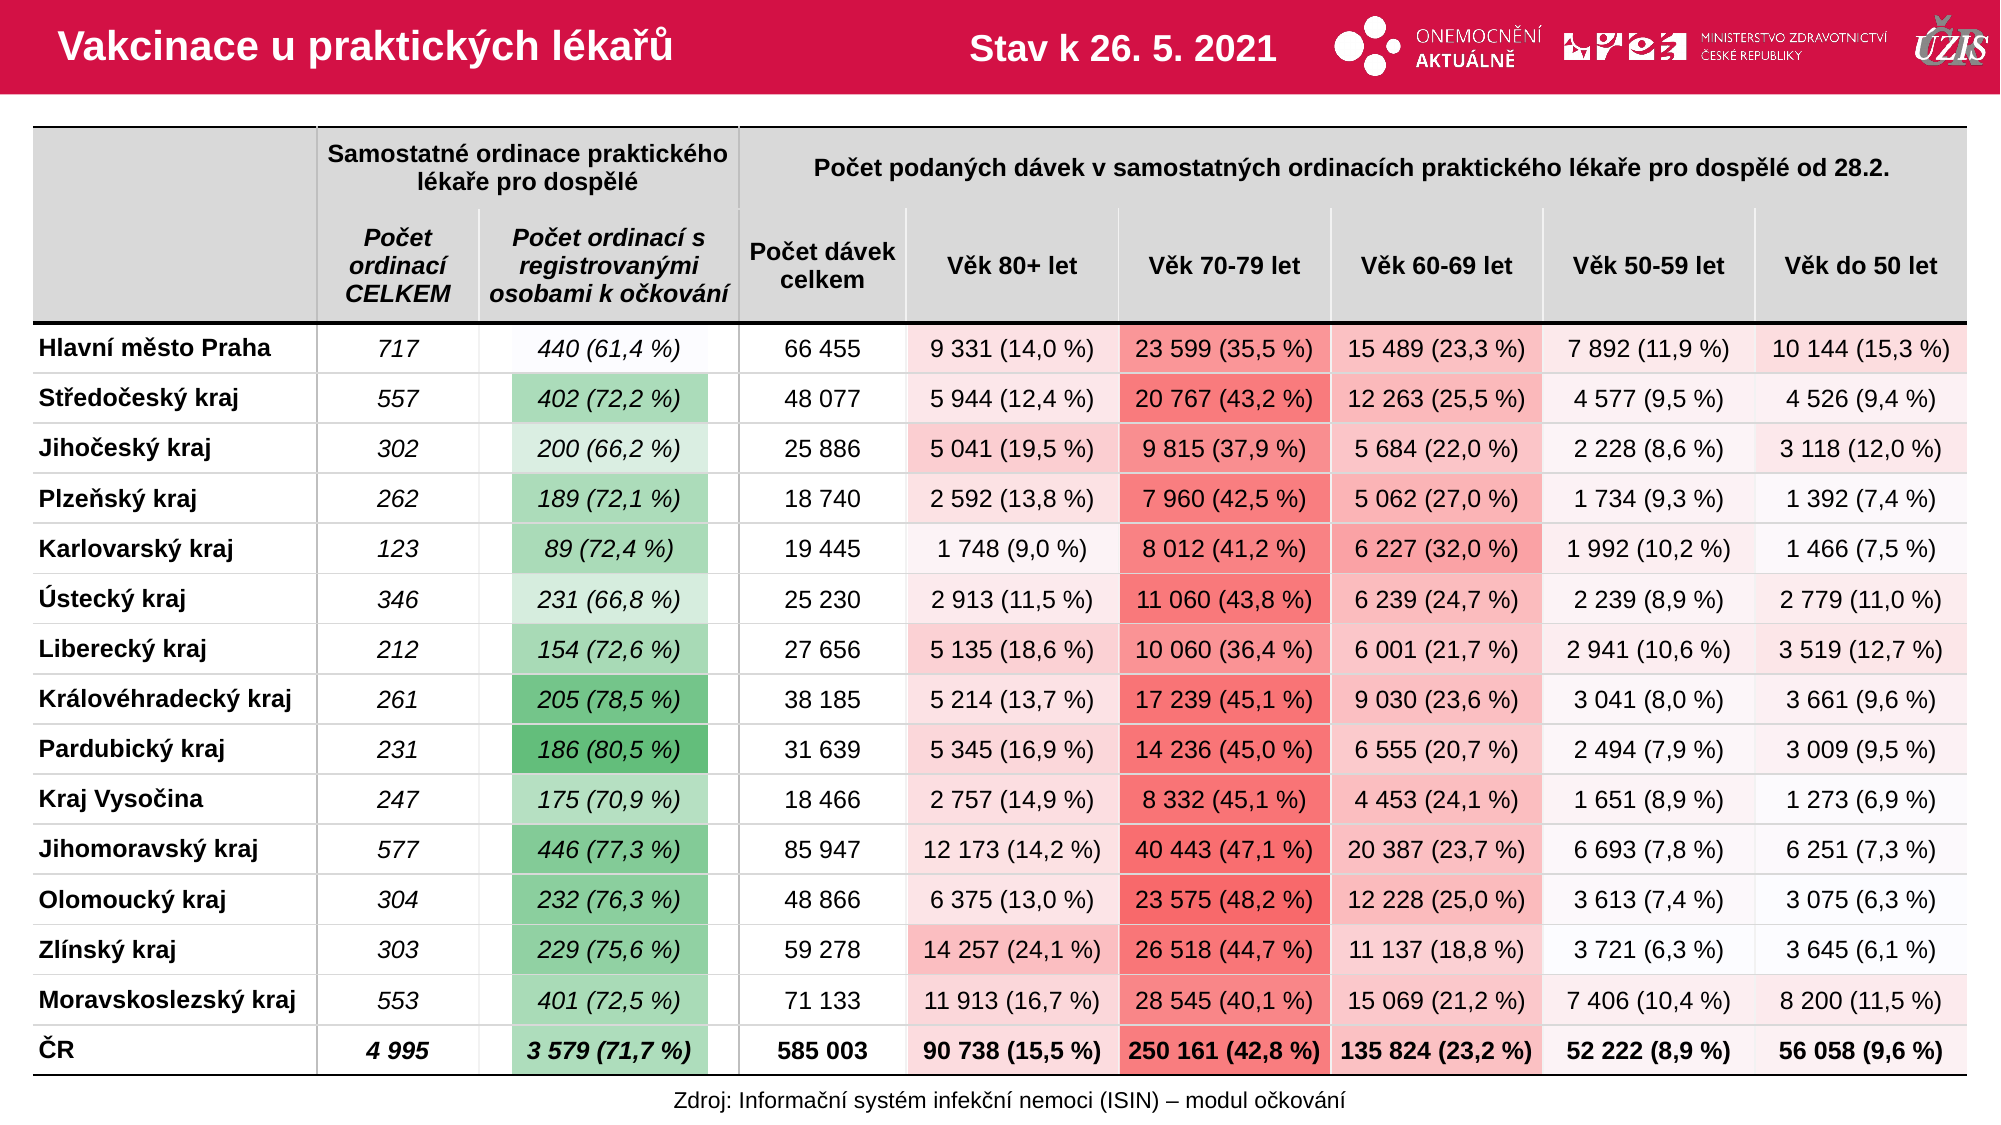

# Vakcinace u praktických lékařů
Stav k 26. 5. 2021
|  | Samostatné ordinace praktického lékaře pro dospělé |  | Počet podaných dávek v samostatných ordinacích praktického lékaře pro dospělé od 28.2. |  |  |  |  |  |
| --- | --- | --- | --- | --- | --- | --- | --- | --- |
|  | Počet ordinací CELKEM | Počet ordinací s registrovanými osobami k očkování | Počet dávek celkem | Věk 80+ let | Věk 70-79 let | Věk 60-69 let | Věk 50-59 let | Věk do 50 let |
| Hlavní město Praha | 717 | 440 (61,4 %) | 66 455 | 9 331 (14,0 %) | 23 599 (35,5 %) | 15 489 (23,3 %) | 7 892 (11,9 %) | 10 144 (15,3 %) |
| Středočeský kraj | 557 | 402 (72,2 %) | 48 077 | 5 944 (12,4 %) | 20 767 (43,2 %) | 12 263 (25,5 %) | 4 577 (9,5 %) | 4 526 (9,4 %) |
| Jihočeský kraj | 302 | 200 (66,2 %) | 25 886 | 5 041 (19,5 %) | 9 815 (37,9 %) | 5 684 (22,0 %) | 2 228 (8,6 %) | 3 118 (12,0 %) |
| Plzeňský kraj | 262 | 189 (72,1 %) | 18 740 | 2 592 (13,8 %) | 7 960 (42,5 %) | 5 062 (27,0 %) | 1 734 (9,3 %) | 1 392 (7,4 %) |
| Karlovarský kraj | 123 | 89 (72,4 %) | 19 445 | 1 748 (9,0 %) | 8 012 (41,2 %) | 6 227 (32,0 %) | 1 992 (10,2 %) | 1 466 (7,5 %) |
| Ústecký kraj | 346 | 231 (66,8 %) | 25 230 | 2 913 (11,5 %) | 11 060 (43,8 %) | 6 239 (24,7 %) | 2 239 (8,9 %) | 2 779 (11,0 %) |
| Liberecký kraj | 212 | 154 (72,6 %) | 27 656 | 5 135 (18,6 %) | 10 060 (36,4 %) | 6 001 (21,7 %) | 2 941 (10,6 %) | 3 519 (12,7 %) |
| Královéhradecký kraj | 261 | 205 (78,5 %) | 38 185 | 5 214 (13,7 %) | 17 239 (45,1 %) | 9 030 (23,6 %) | 3 041 (8,0 %) | 3 661 (9,6 %) |
| Pardubický kraj | 231 | 186 (80,5 %) | 31 639 | 5 345 (16,9 %) | 14 236 (45,0 %) | 6 555 (20,7 %) | 2 494 (7,9 %) | 3 009 (9,5 %) |
| Kraj Vysočina | 247 | 175 (70,9 %) | 18 466 | 2 757 (14,9 %) | 8 332 (45,1 %) | 4 453 (24,1 %) | 1 651 (8,9 %) | 1 273 (6,9 %) |
| Jihomoravský kraj | 577 | 446 (77,3 %) | 85 947 | 12 173 (14,2 %) | 40 443 (47,1 %) | 20 387 (23,7 %) | 6 693 (7,8 %) | 6 251 (7,3 %) |
| Olomoucký kraj | 304 | 232 (76,3 %) | 48 866 | 6 375 (13,0 %) | 23 575 (48,2 %) | 12 228 (25,0 %) | 3 613 (7,4 %) | 3 075 (6,3 %) |
| Zlínský kraj | 303 | 229 (75,6 %) | 59 278 | 14 257 (24,1 %) | 26 518 (44,7 %) | 11 137 (18,8 %) | 3 721 (6,3 %) | 3 645 (6,1 %) |
| Moravskoslezský kraj | 553 | 401 (72,5 %) | 71 133 | 11 913 (16,7 %) | 28 545 (40,1 %) | 15 069 (21,2 %) | 7 406 (10,4 %) | 8 200 (11,5 %) |
| ČR | 4 995 | 3 579 (71,7 %) | 585 003 | 90 738 (15,5 %) | 250 161 (42,8 %) | 135 824 (23,2 %) | 52 222 (8,9 %) | 56 058 (9,6 %) |
|  |
| --- |
|  |
|  |
|  |
|  |
|  |
|  |
|  |
|  |
|  |
|  |
|  |
|  |
|  |
|  |
|  |  |  |  |  |
| --- | --- | --- | --- | --- |
|  |  |  |  |  |
|  |  |  |  |  |
|  |  |  |  |  |
|  |  |  |  |  |
|  |  |  |  |  |
|  |  |  |  |  |
|  |  |  |  |  |
|  |  |  |  |  |
|  |  |  |  |  |
|  |  |  |  |  |
|  |  |  |  |  |
|  |  |  |  |  |
|  |  |  |  |  |
|  |  |  |  |  |
Zdroj: Informační systém infekční nemoci (ISIN) – modul očkování